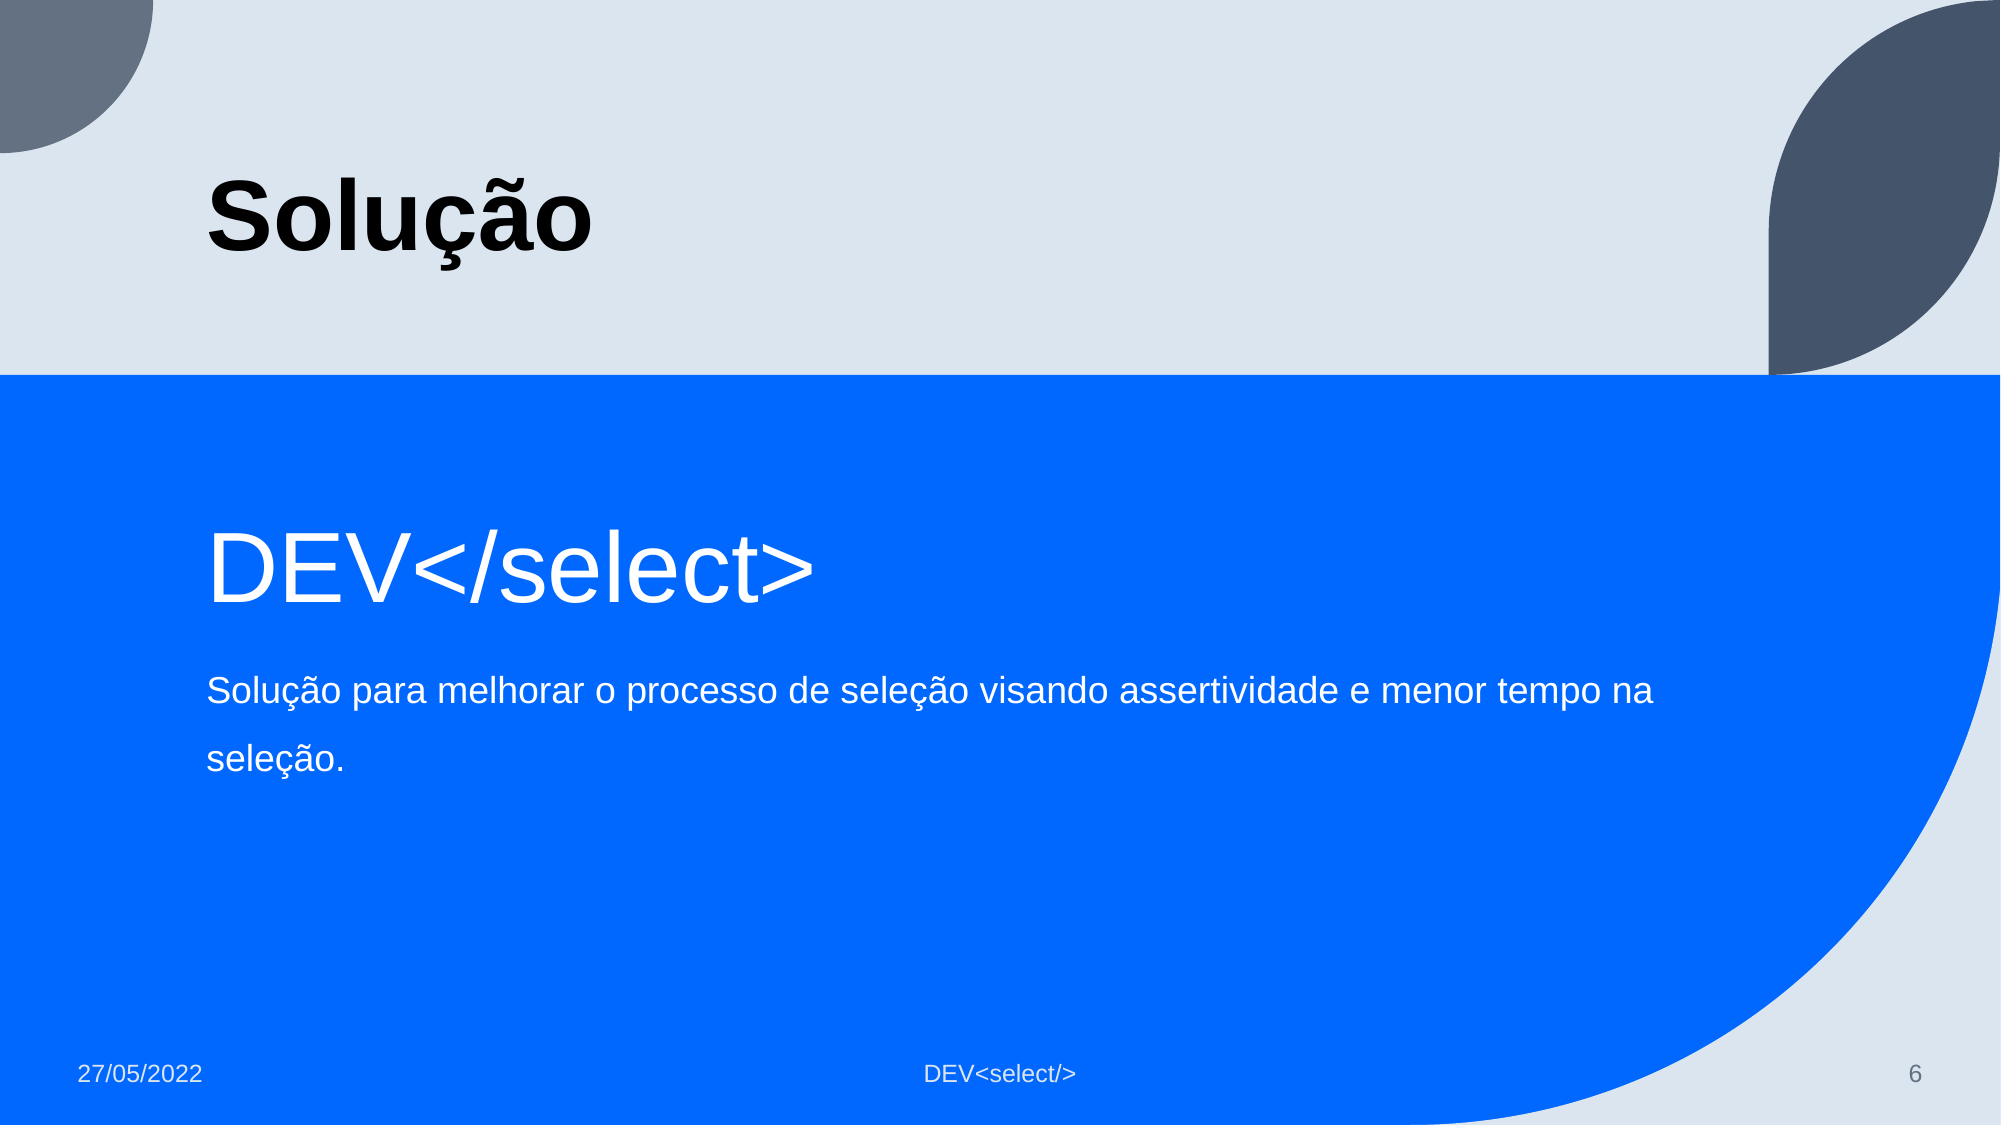

# Solução
DEV</select>
Solução para melhorar o processo de seleção visando assertividade e menor tempo na seleção.
27/05/2022
DEV<select/>
6